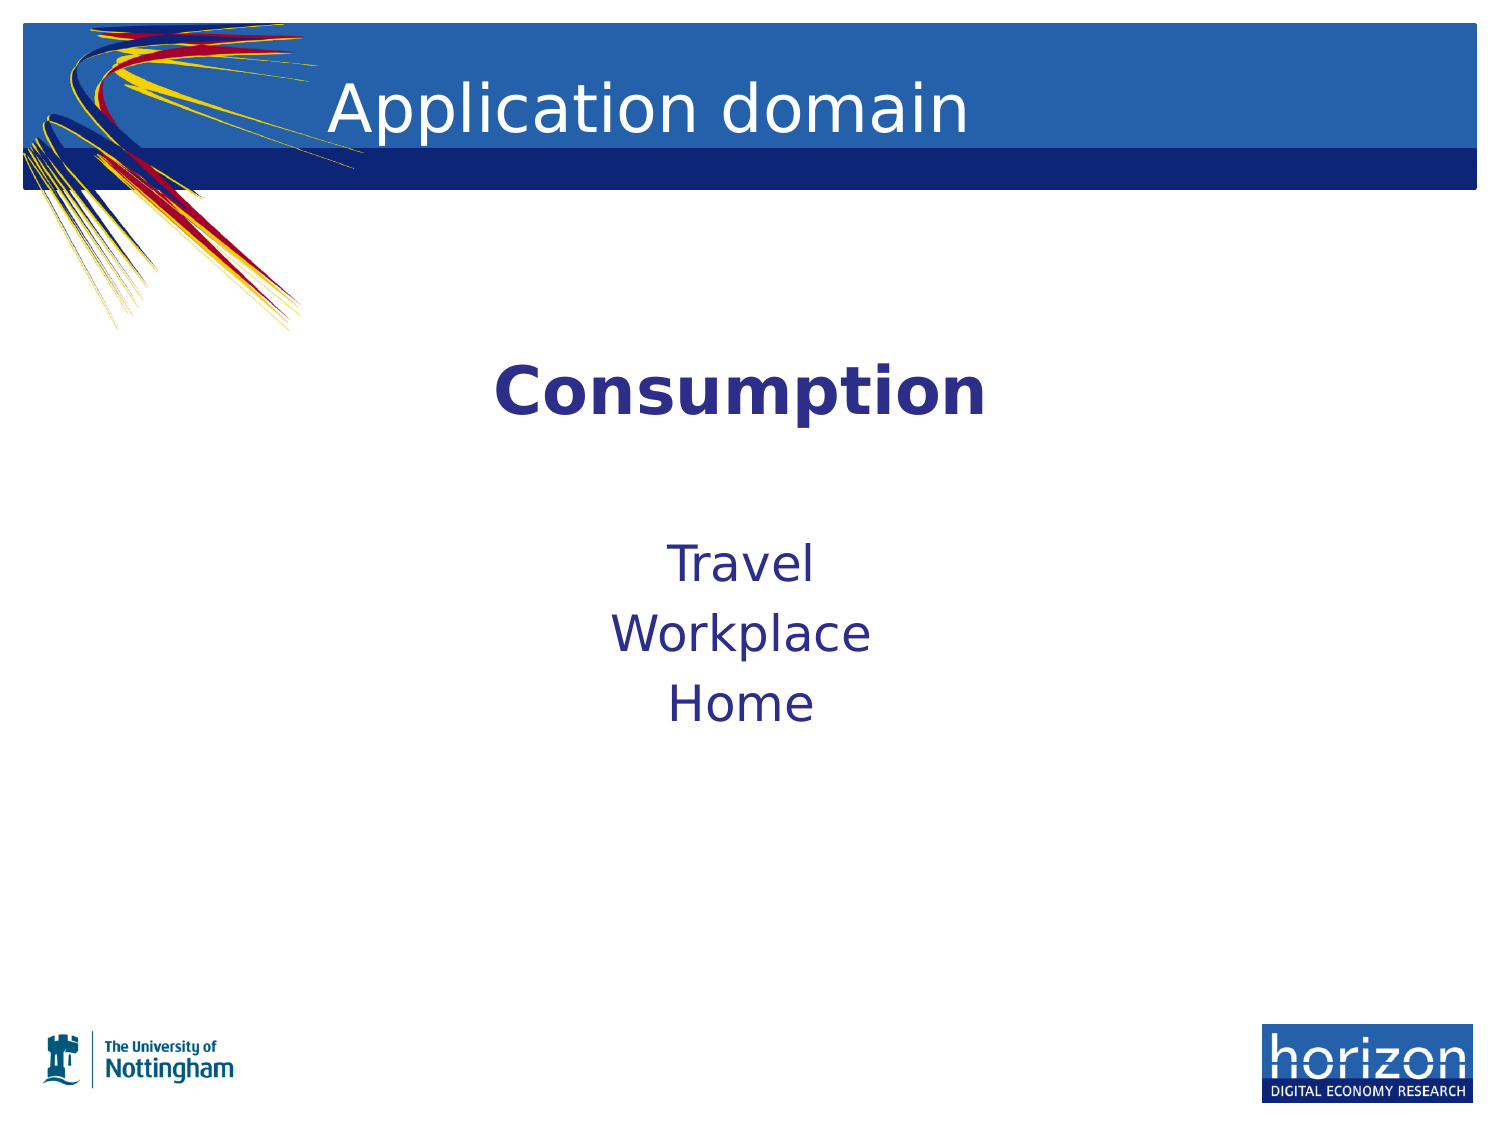

# Application domain
Consumption

Travel
Workplace
Home